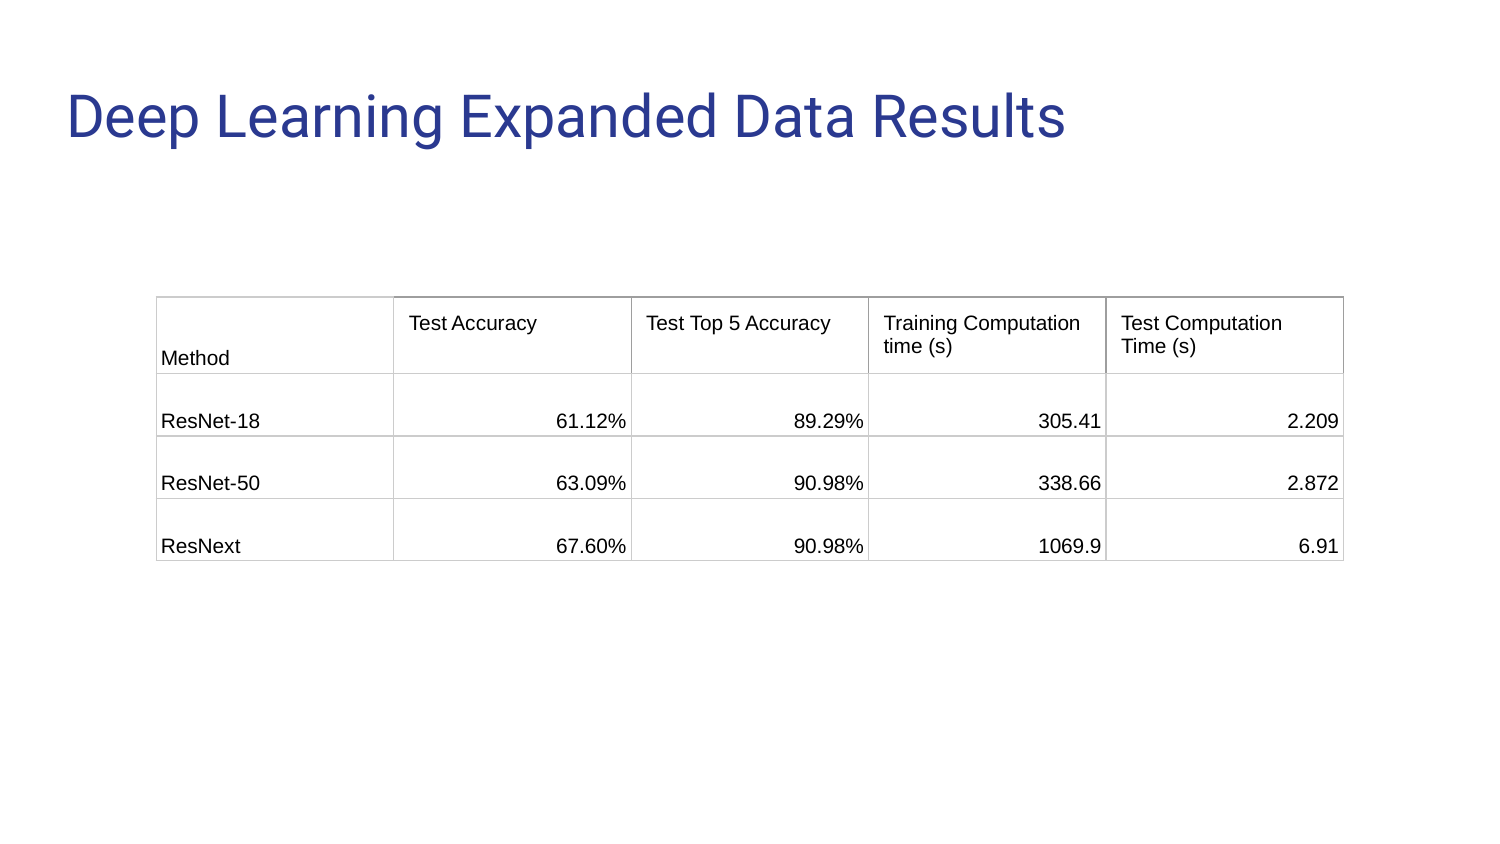

# Deep Learning Expanded Data Results
| Method | Test Accuracy | Test Top 5 Accuracy | Training Computation time (s) | Test Computation Time (s) |
| --- | --- | --- | --- | --- |
| ResNet-18 | 61.12% | 89.29% | 305.41 | 2.209 |
| ResNet-50 | 63.09% | 90.98% | 338.66 | 2.872 |
| ResNext | 67.60% | 90.98% | 1069.9 | 6.91 |